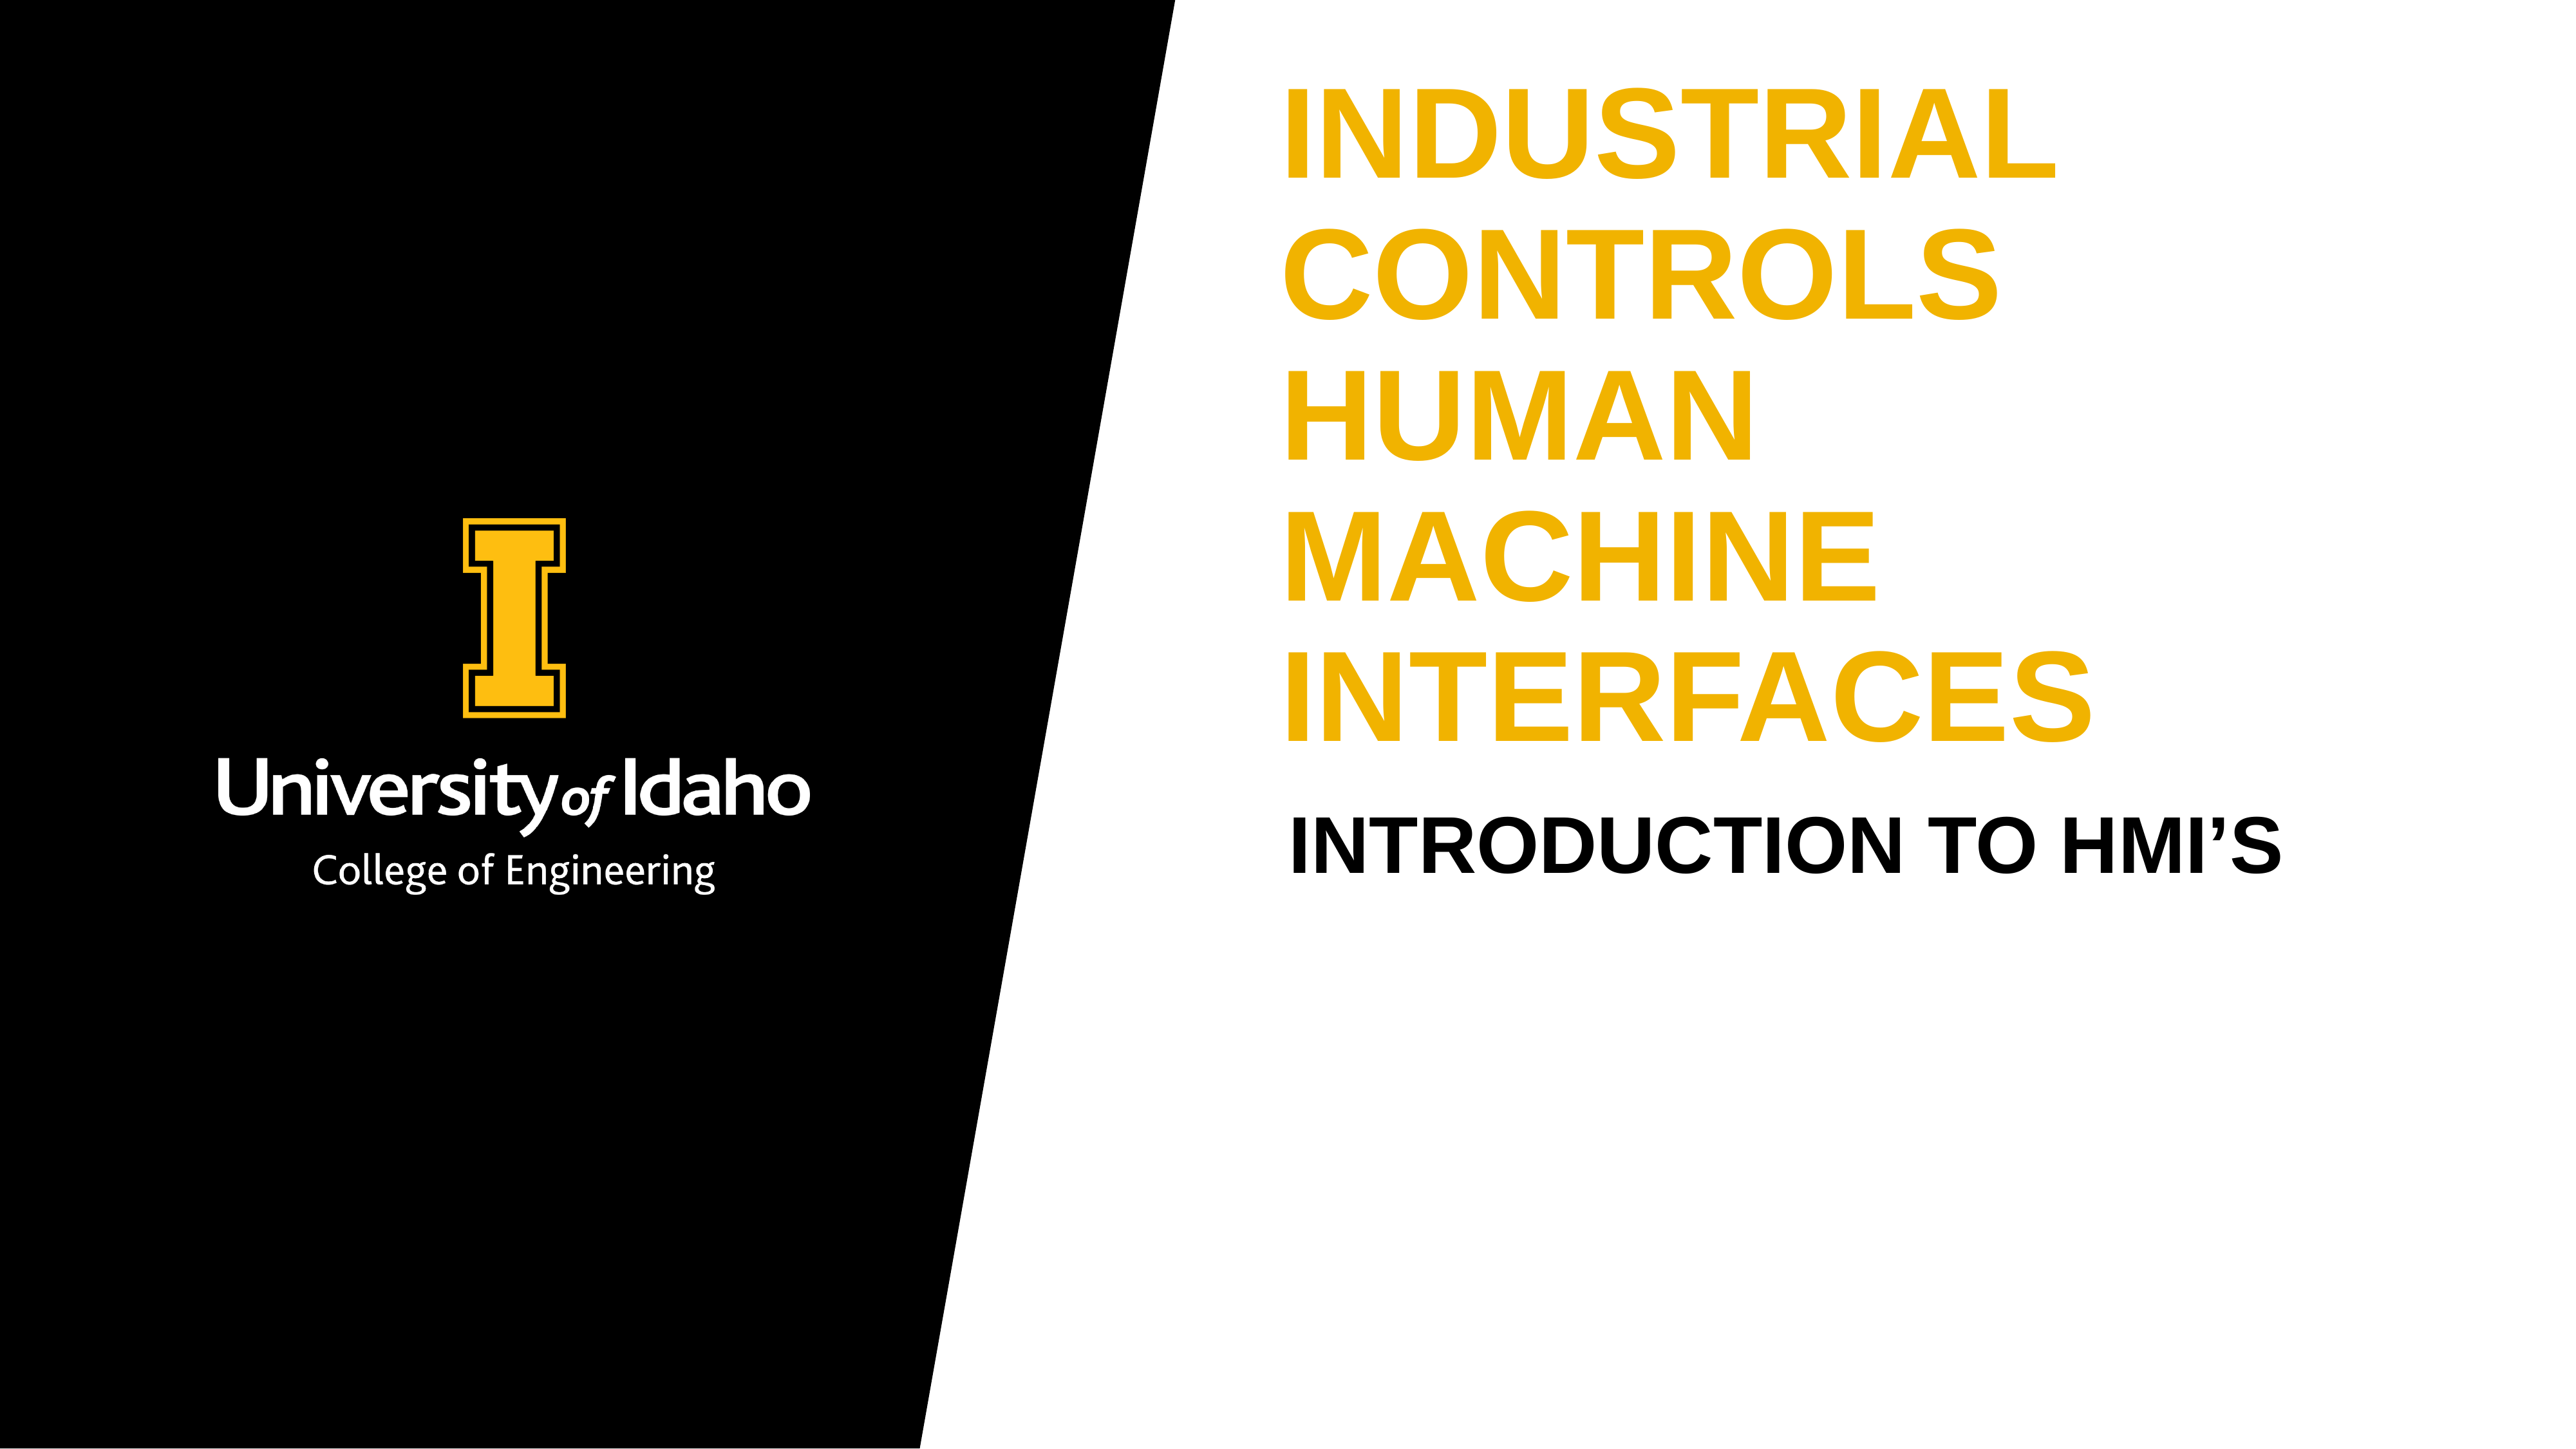

# Industrial Controls human machine interfaces
Introduction to HMI’s